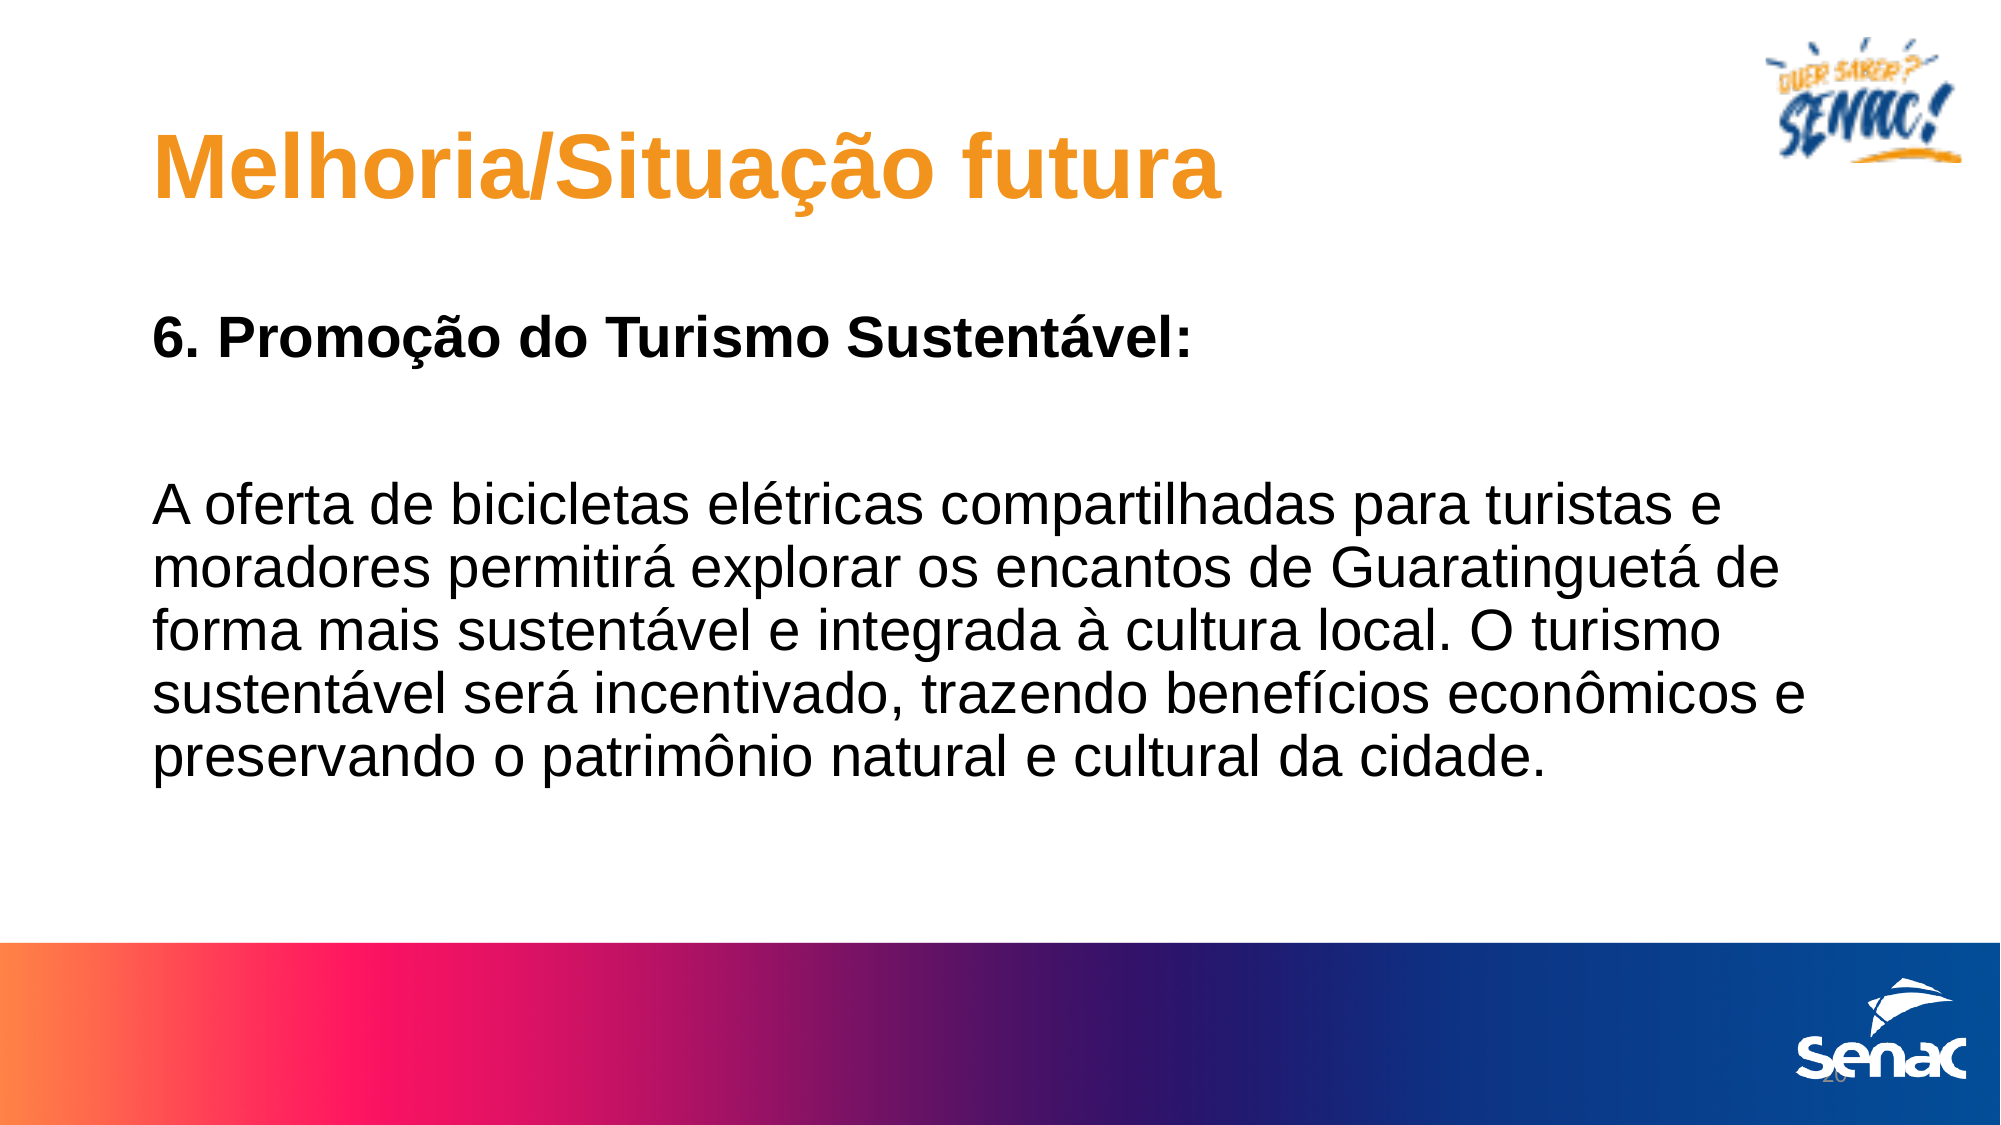

# Melhoria/Situação futura
6. Promoção do Turismo Sustentável:

A oferta de bicicletas elétricas compartilhadas para turistas e moradores permitirá explorar os encantos de Guaratinguetá de forma mais sustentável e integrada à cultura local. O turismo sustentável será incentivado, trazendo benefícios econômicos e preservando o patrimônio natural e cultural da cidade.
20